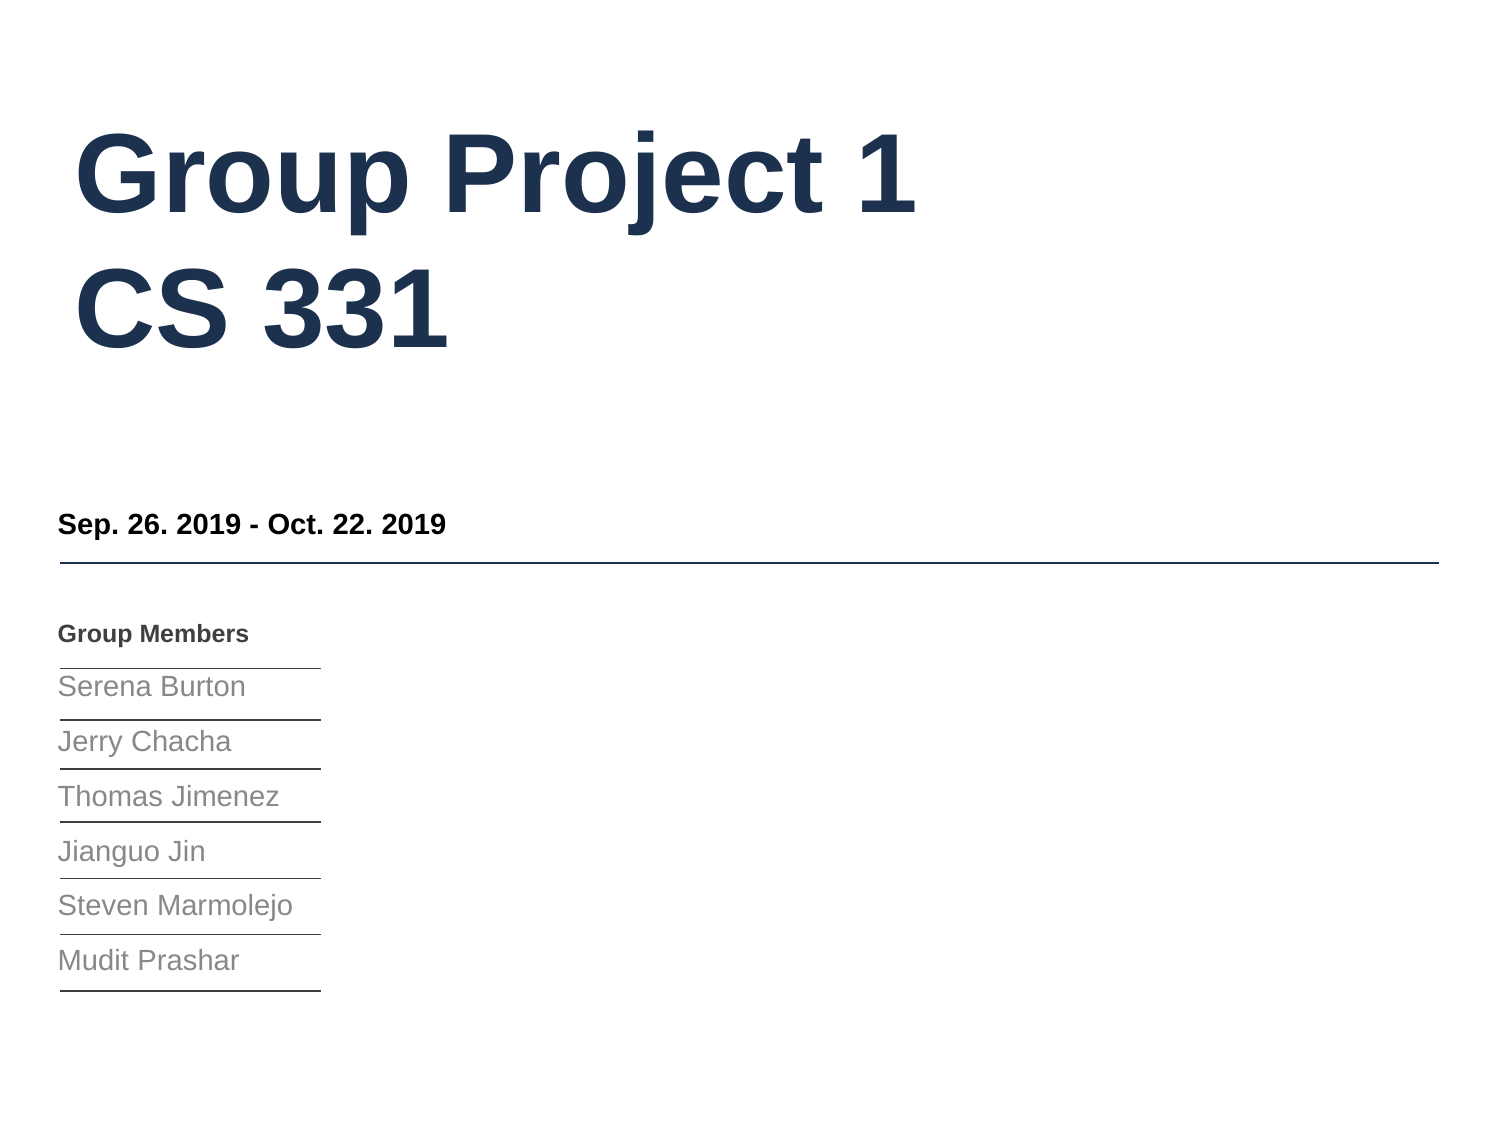

# Group Project 1
CS 331

Sep. 26. 2019 - Oct. 22. 2019

Group Members
Serena Burton
Jerry Chacha
Thomas Jimenez
Jianguo Jin
Steven Marmolejo
Mudit Prashar